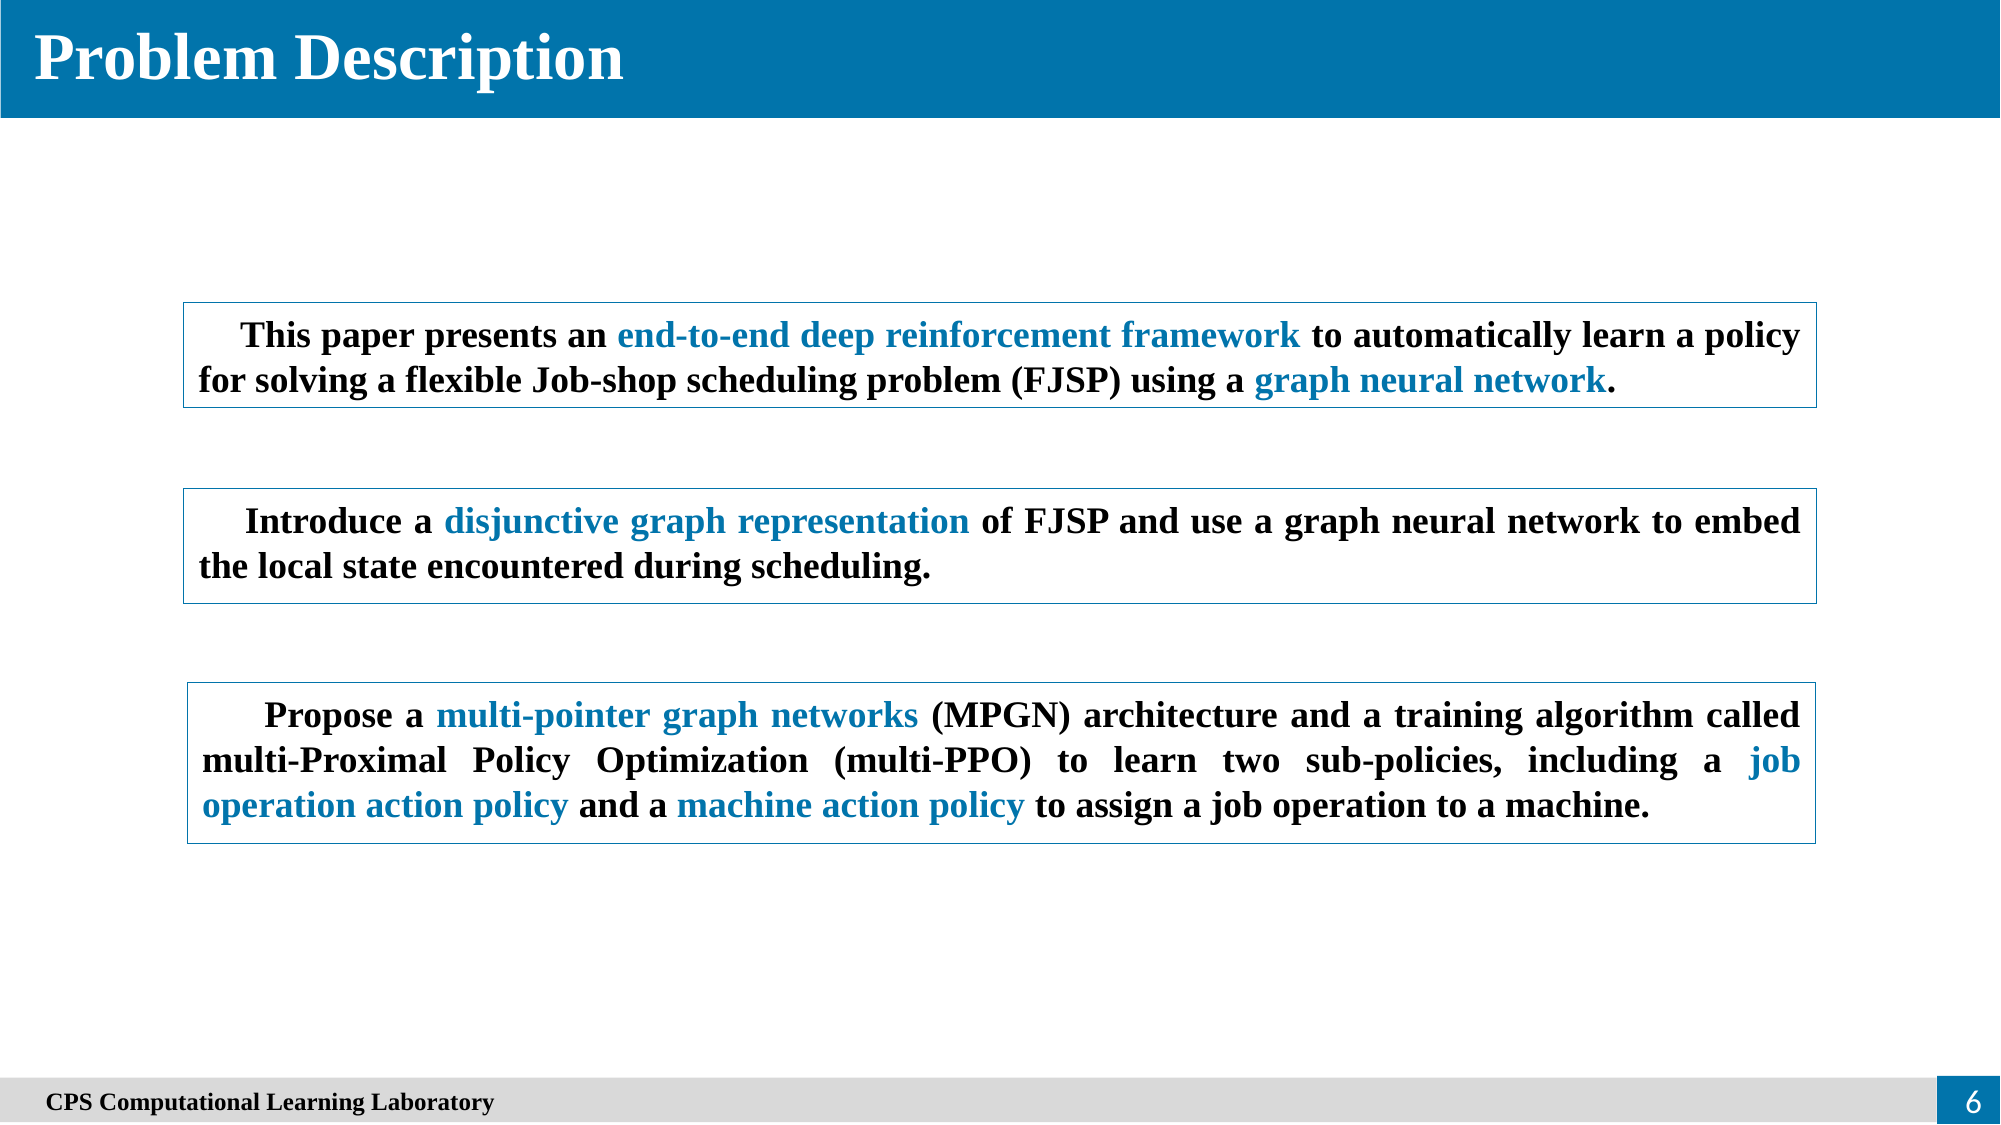

Problem Description
    This paper presents an end-to-end deep reinforcement framework to automatically learn a policy for solving a flexible Job-shop scheduling problem (FJSP) using a graph neural network.
    Introduce a disjunctive graph representation of FJSP and use a graph neural network to embed the local state encountered during scheduling.

     Propose a multi-pointer graph networks (MPGN) architecture and a training algorithm called multi-Proximal Policy Optimization (multi-PPO) to learn two sub-policies, including a job operation action policy and a machine action policy to assign a job operation to a machine.
6
　CPS Computational Learning Laboratory